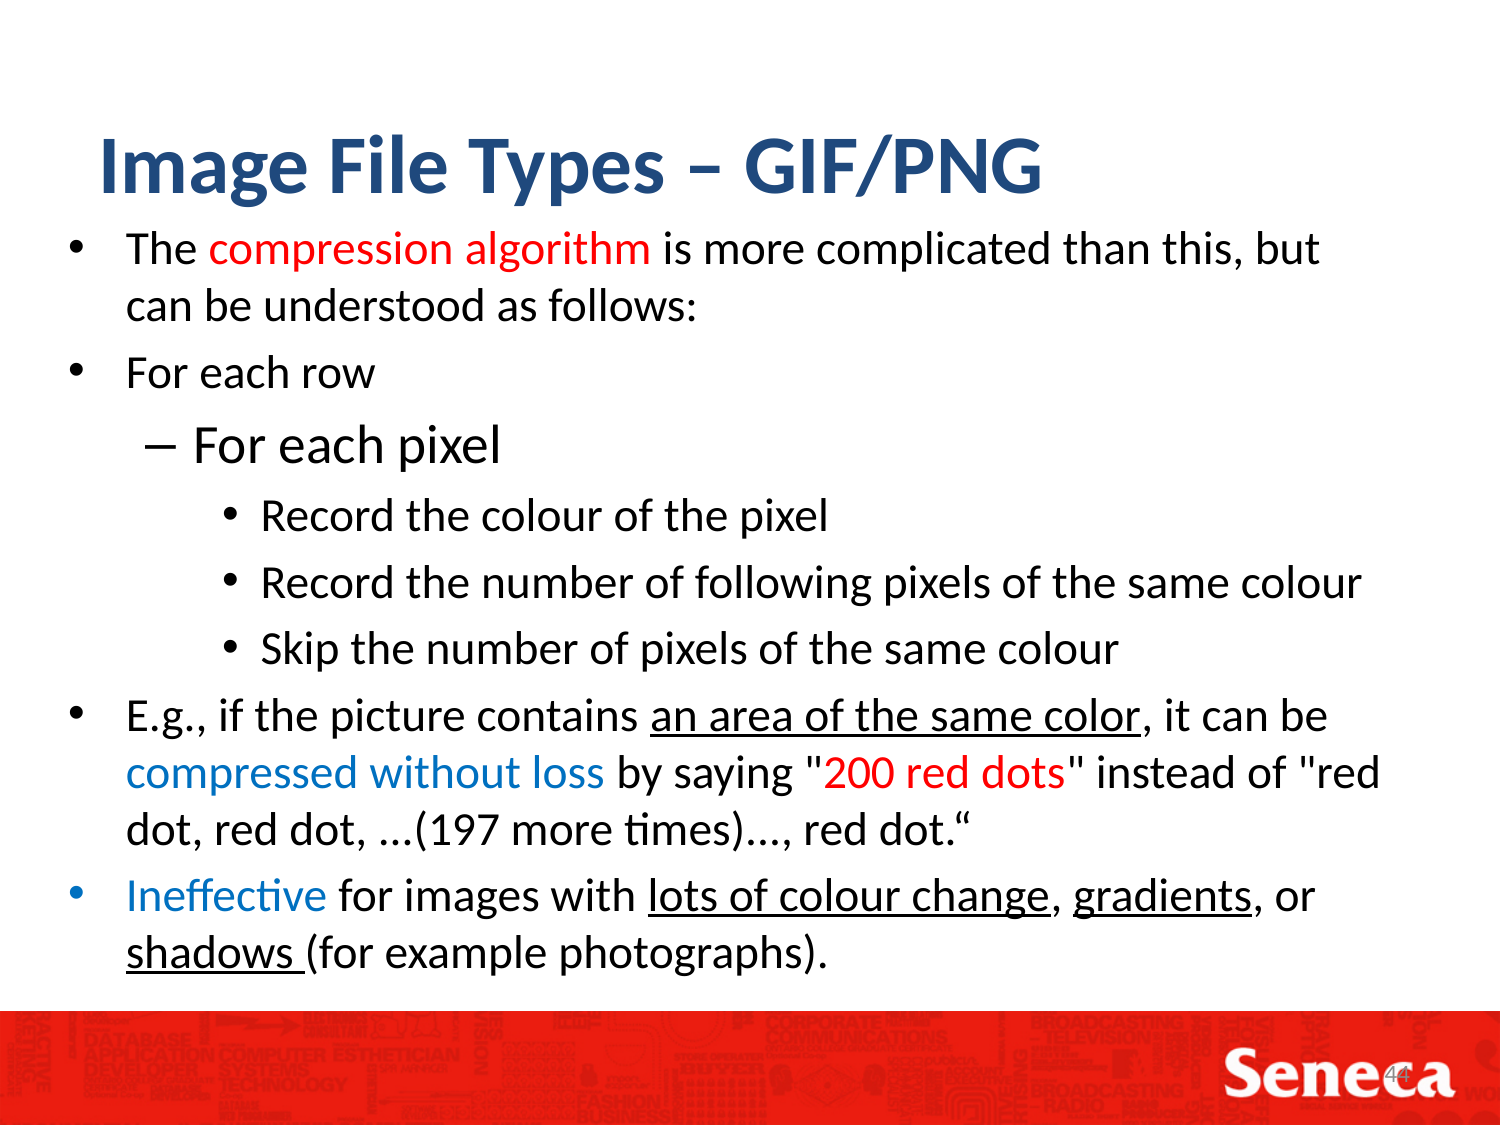

Image File Types – GIF/PNG
The compression algorithm is more complicated than this, but can be understood as follows:
For each row
For each pixel
Record the colour of the pixel
Record the number of following pixels of the same colour
Skip the number of pixels of the same colour
E.g., if the picture contains an area of the same color, it can be compressed without loss by saying "200 red dots" instead of "red dot, red dot, ...(197 more times)..., red dot.“
Ineffective for images with lots of colour change, gradients, or shadows (for example photographs).

44